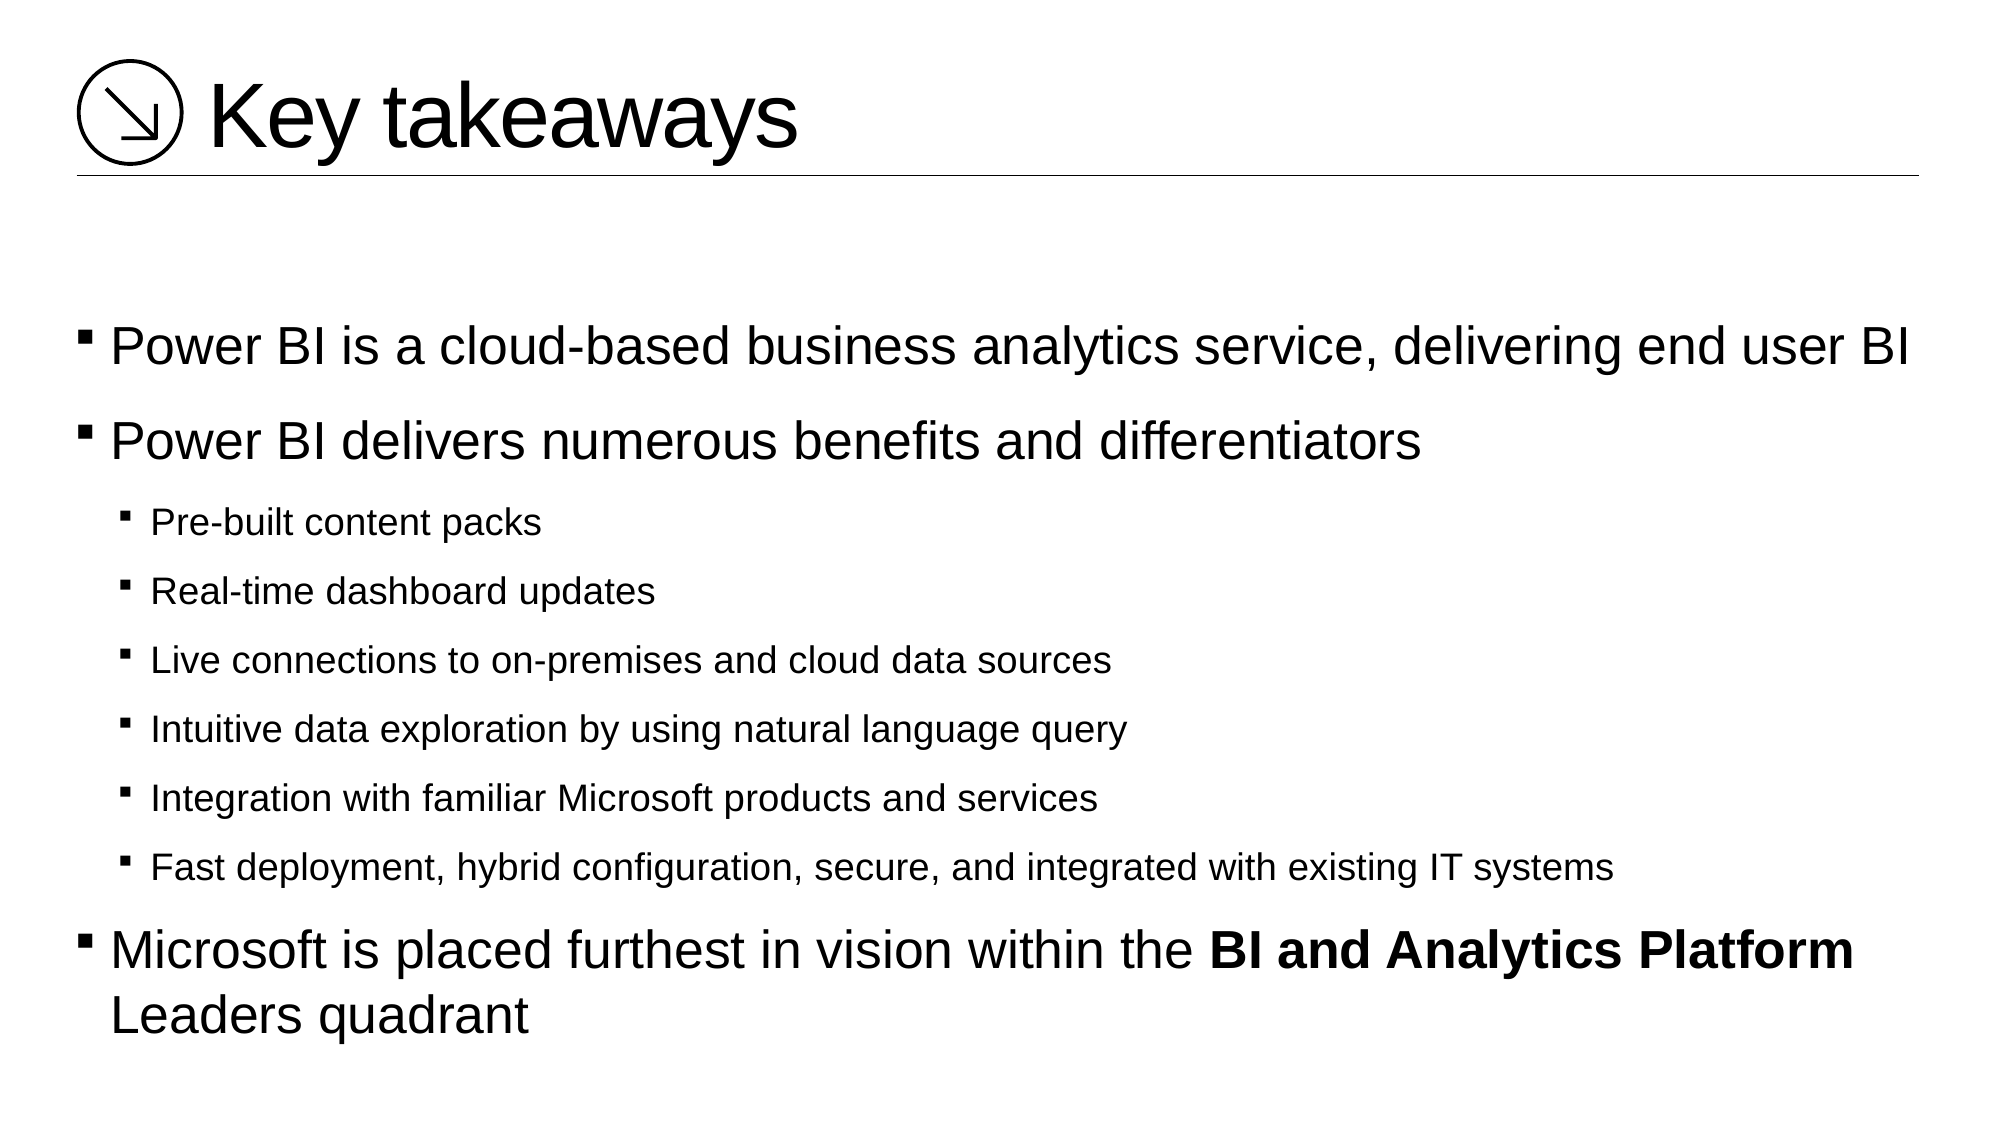

# Key takeaways

Power BI is a cloud-based business analytics service, delivering end user BI
Power BI delivers numerous benefits and differentiators
Pre-built content packs
Real-time dashboard updates
Live connections to on-premises and cloud data sources
Intuitive data exploration by using natural language query
Integration with familiar Microsoft products and services
Fast deployment, hybrid configuration, secure, and integrated with existing IT systems
Microsoft is placed furthest in vision within the BI and Analytics Platform Leaders quadrant